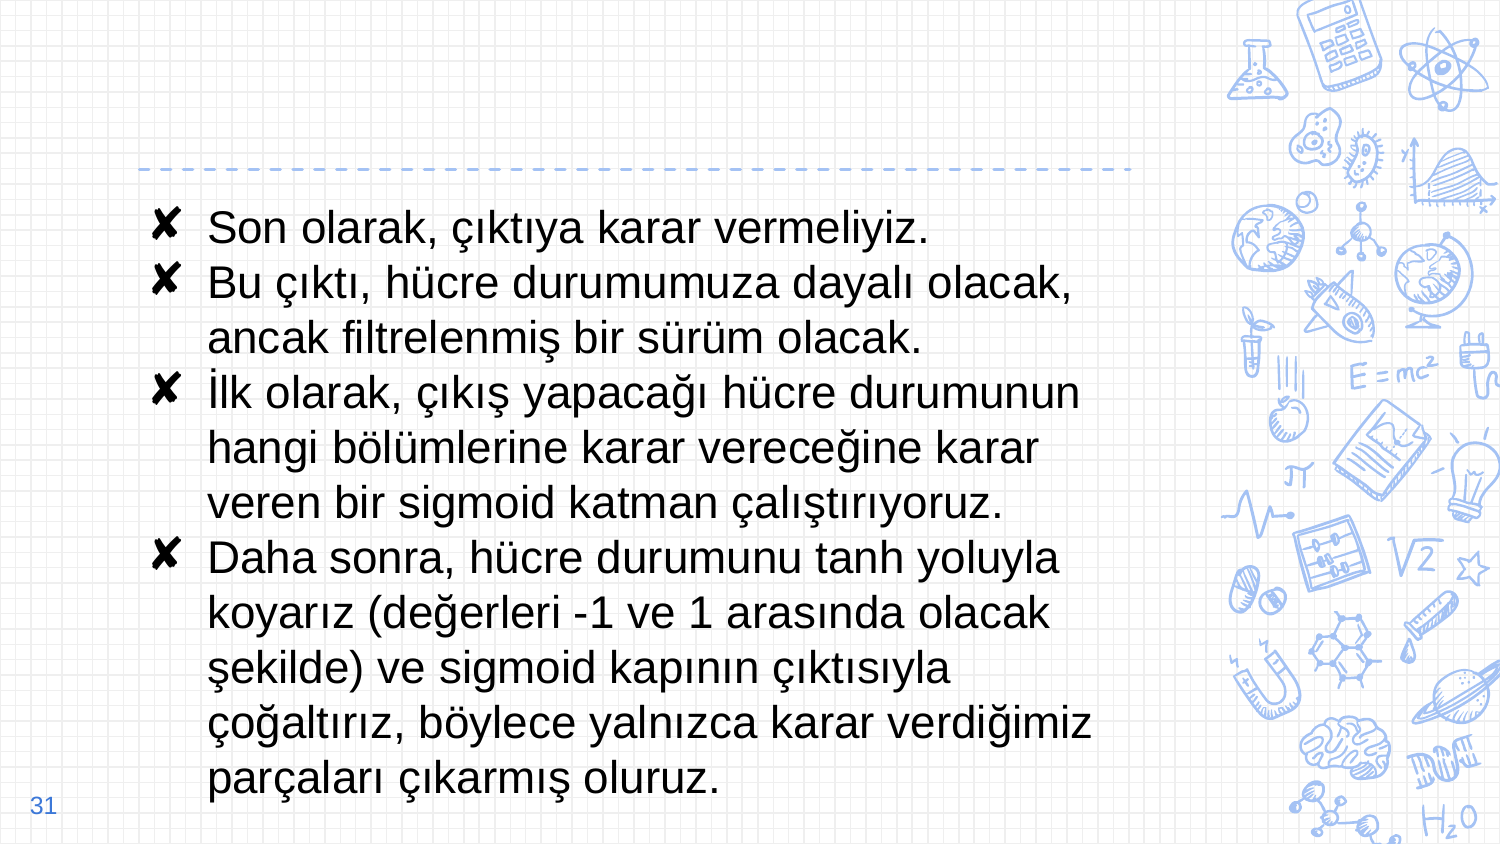

Son olarak, çıktıya karar vermeliyiz.
Bu çıktı, hücre durumumuza dayalı olacak, ancak filtrelenmiş bir sürüm olacak.
İlk olarak, çıkış yapacağı hücre durumunun hangi bölümlerine karar vereceğine karar veren bir sigmoid katman çalıştırıyoruz.
Daha sonra, hücre durumunu tanh yoluyla koyarız (değerleri -1 ve 1 arasında olacak şekilde) ve sigmoid kapının çıktısıyla çoğaltırız, böylece yalnızca karar verdiğimiz parçaları çıkarmış oluruz.
31